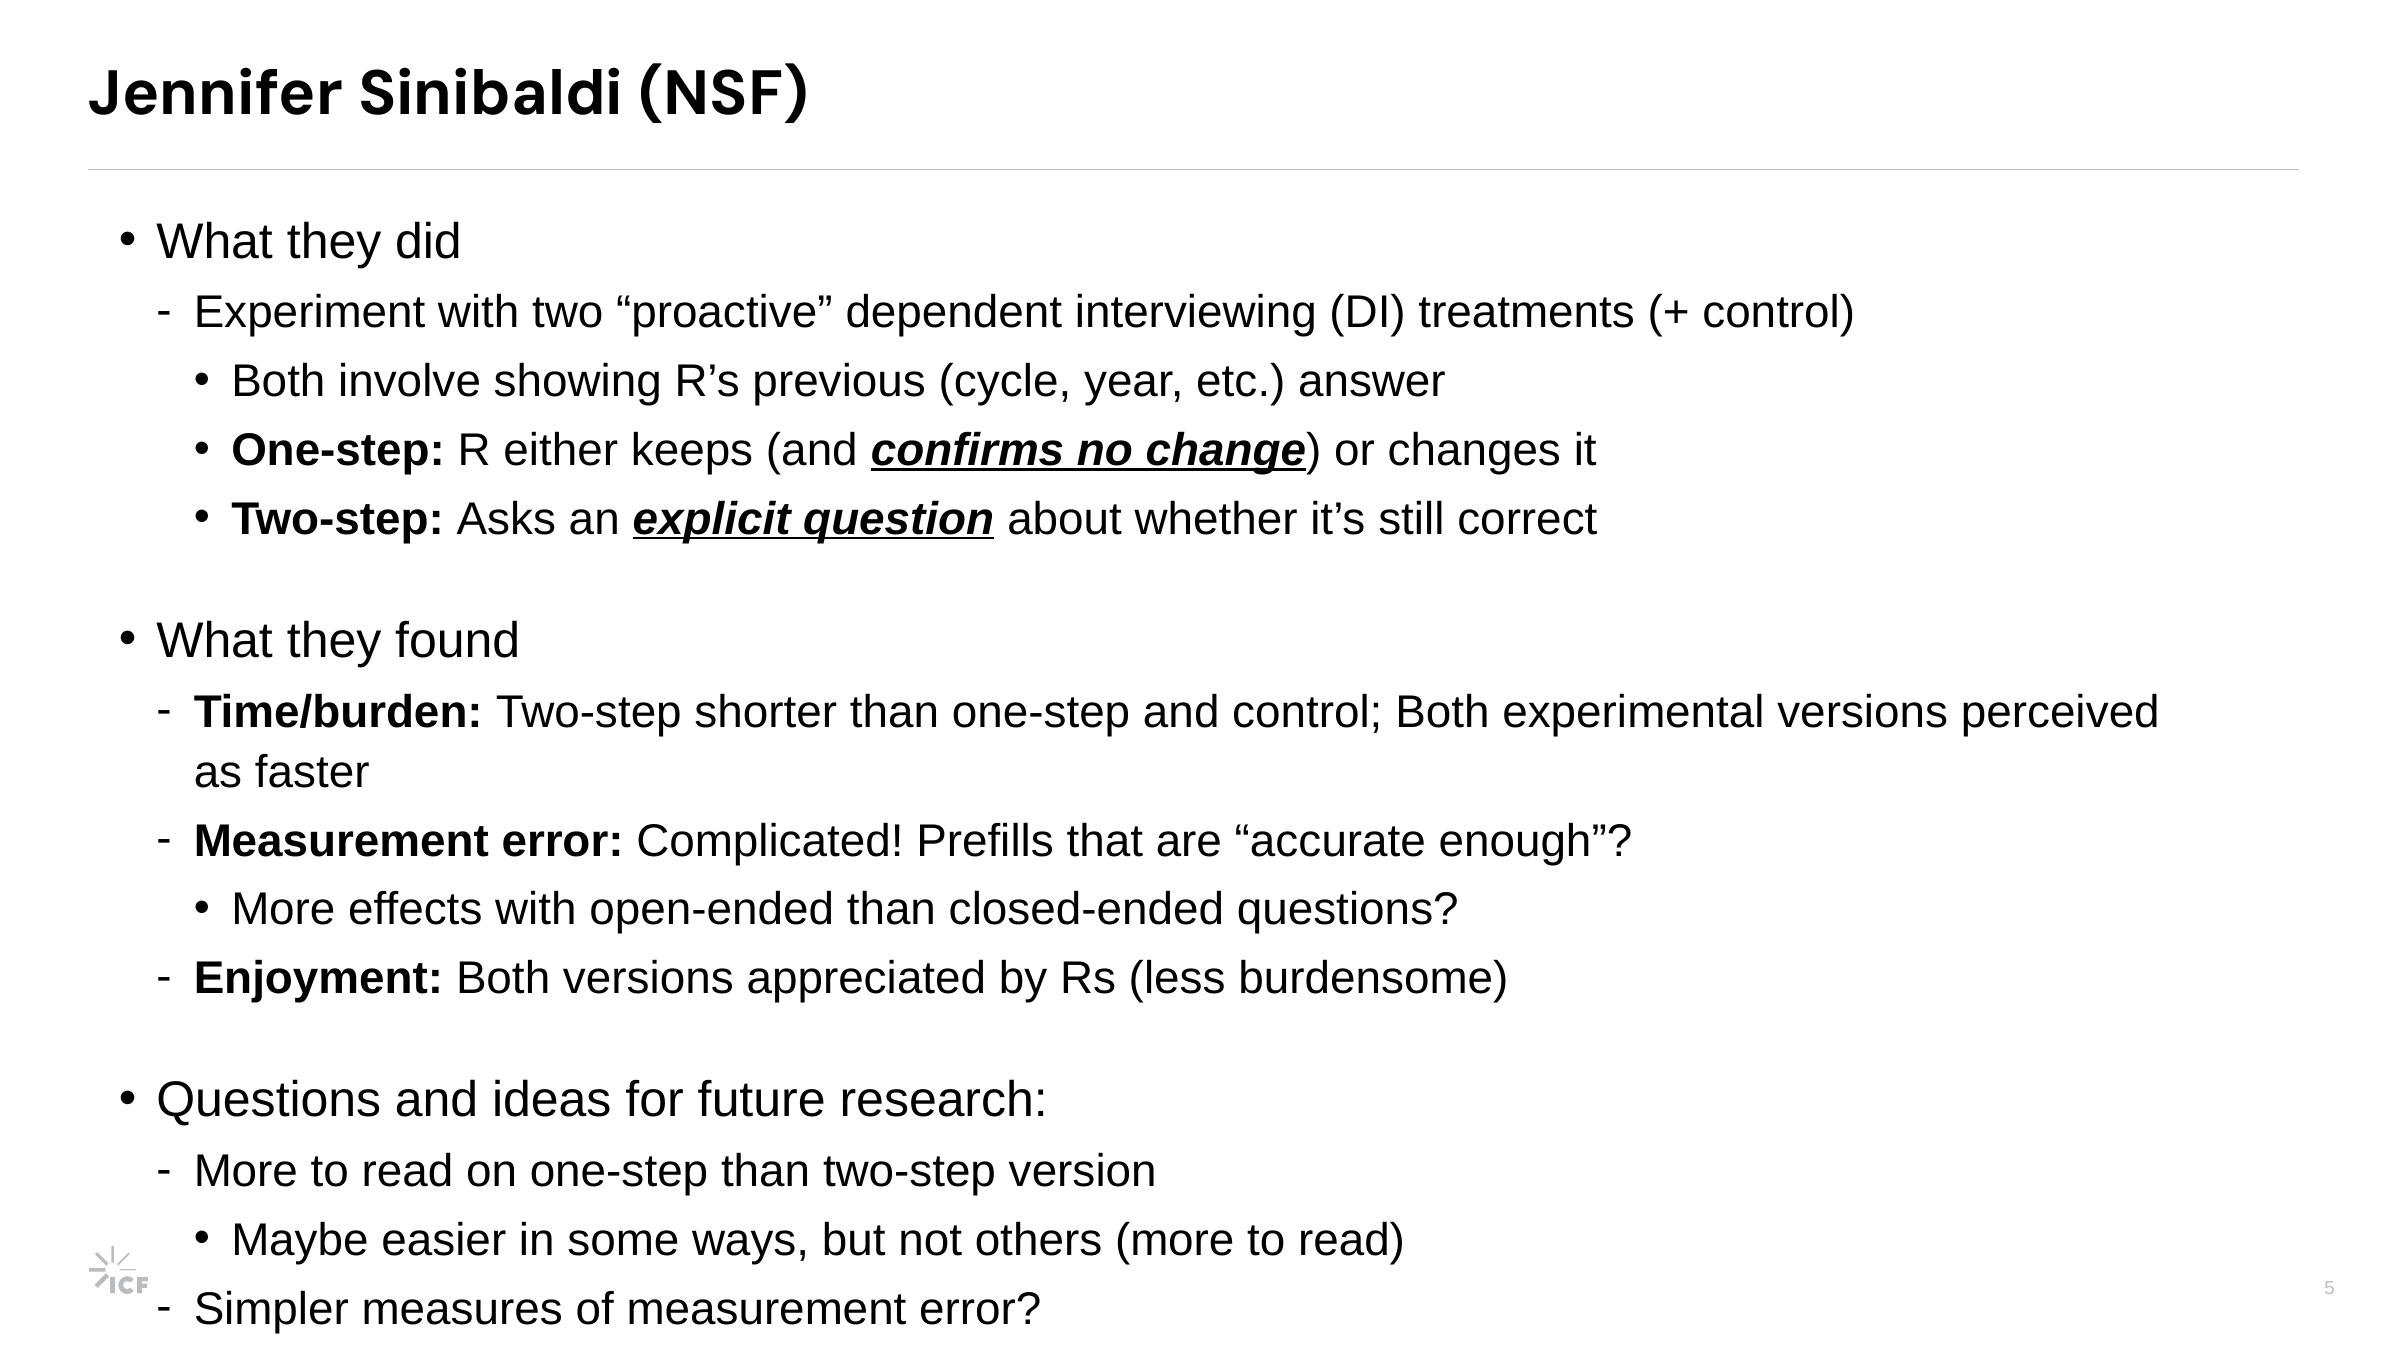

# Jennifer Sinibaldi (NSF)
What they did
Experiment with two “proactive” dependent interviewing (DI) treatments (+ control)
Both involve showing R’s previous (cycle, year, etc.) answer
One-step: R either keeps (and confirms no change) or changes it
Two-step: Asks an explicit question about whether it’s still correct

What they found
Time/burden: Two-step shorter than one-step and control; Both experimental versions perceived as faster
Measurement error: Complicated! Prefills that are “accurate enough”?
More effects with open-ended than closed-ended questions?
Enjoyment: Both versions appreciated by Rs (less burdensome)

Questions and ideas for future research:
More to read on one-step than two-step version
Maybe easier in some ways, but not others (more to read)
Simpler measures of measurement error?
5